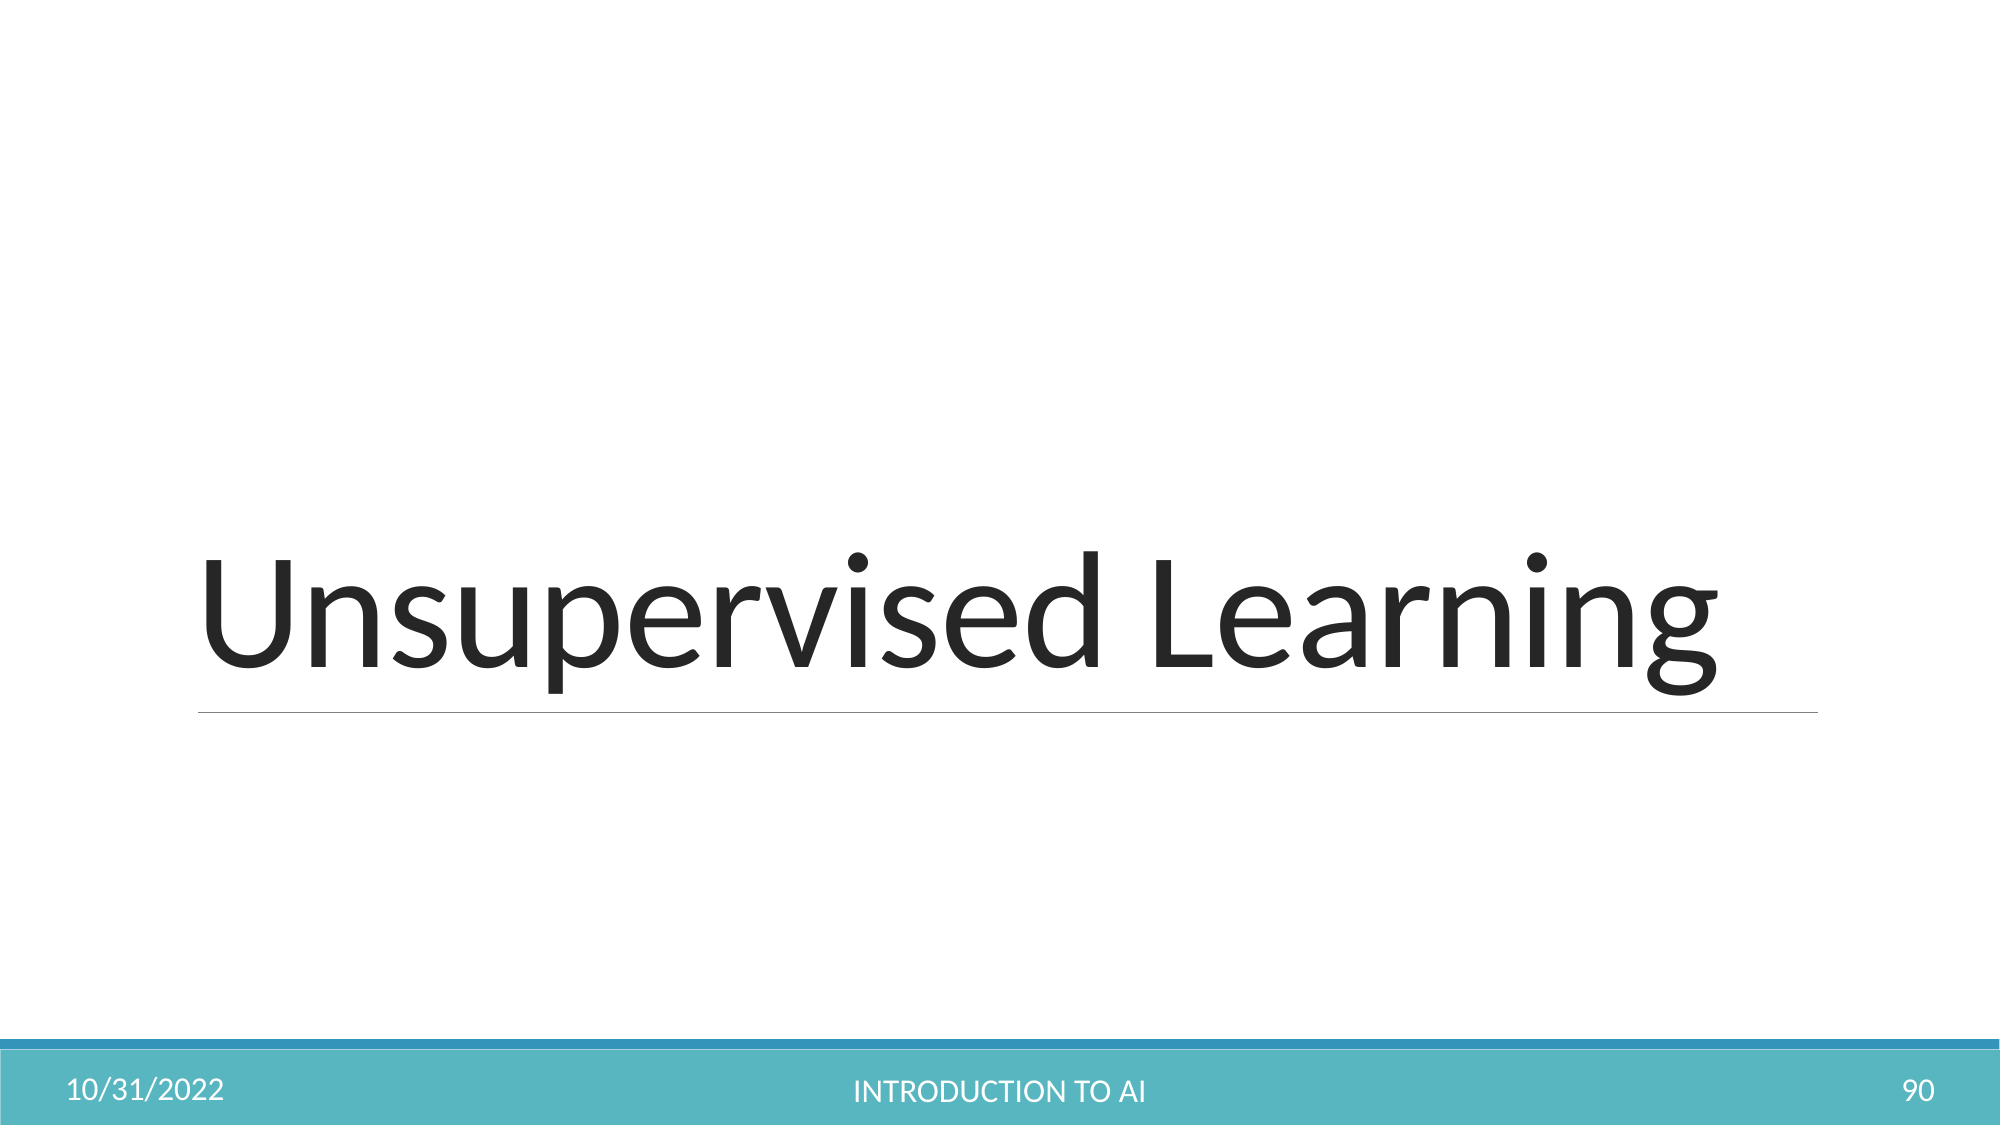

# Unsupervised Learning

10/31/2022
90
Introduction to AI